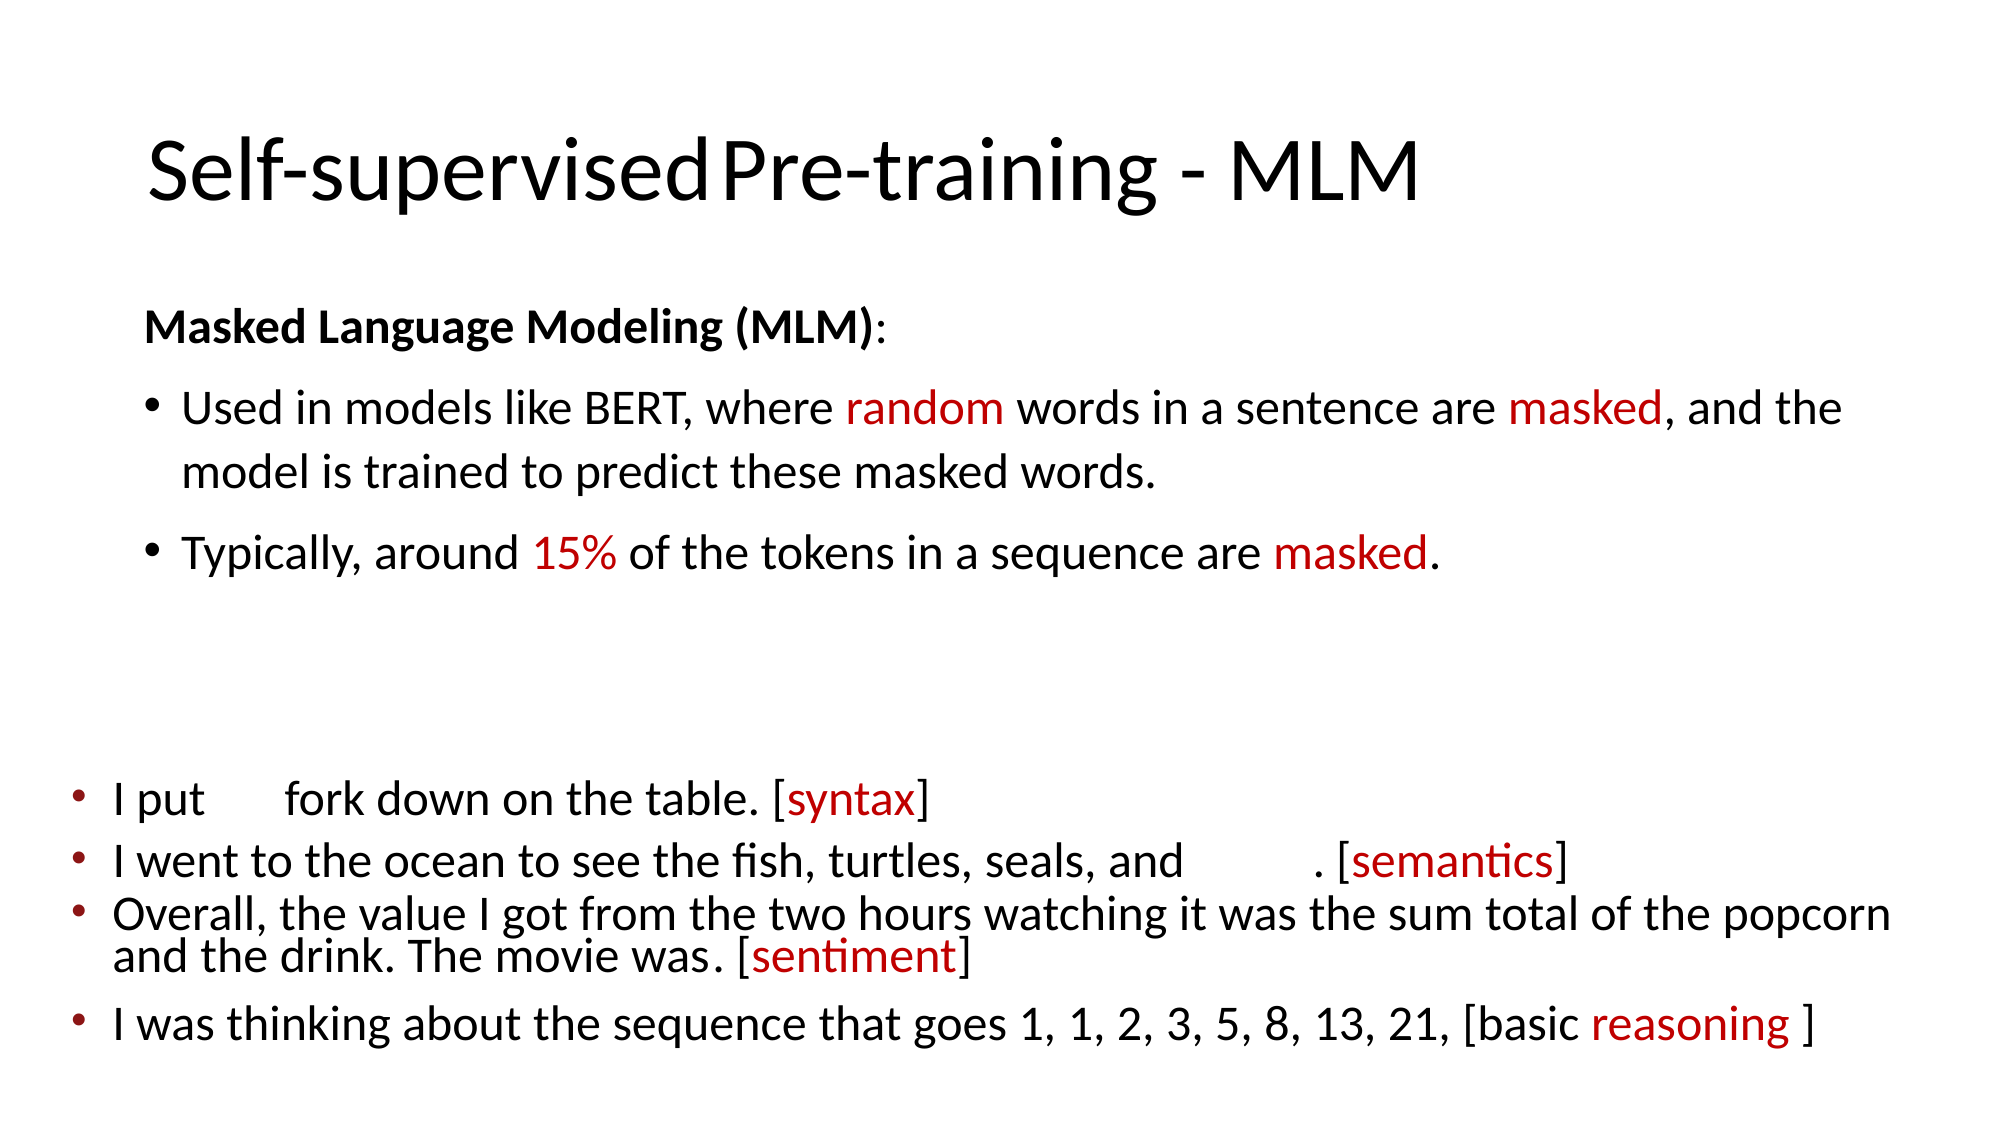

# Self-supervised Pre-training - MLM
Masked Language Modeling (MLM):
Used in models like BERT, where random words in a sentence are masked, and the model is trained to predict these masked words.
Typically, around 15% of the tokens in a sequence are masked.

I put	fork down on the table. [syntax]
I went to the ocean to see the fish, turtles, seals, and	. [semantics]
Overall, the value I got from the two hours watching it was the sum total of the popcorn  and the drink. The movie was	. [sentiment]
I was thinking about the sequence that goes 1, 1, 2, 3, 5, 8, 13, 21,	[basic reasoning ]